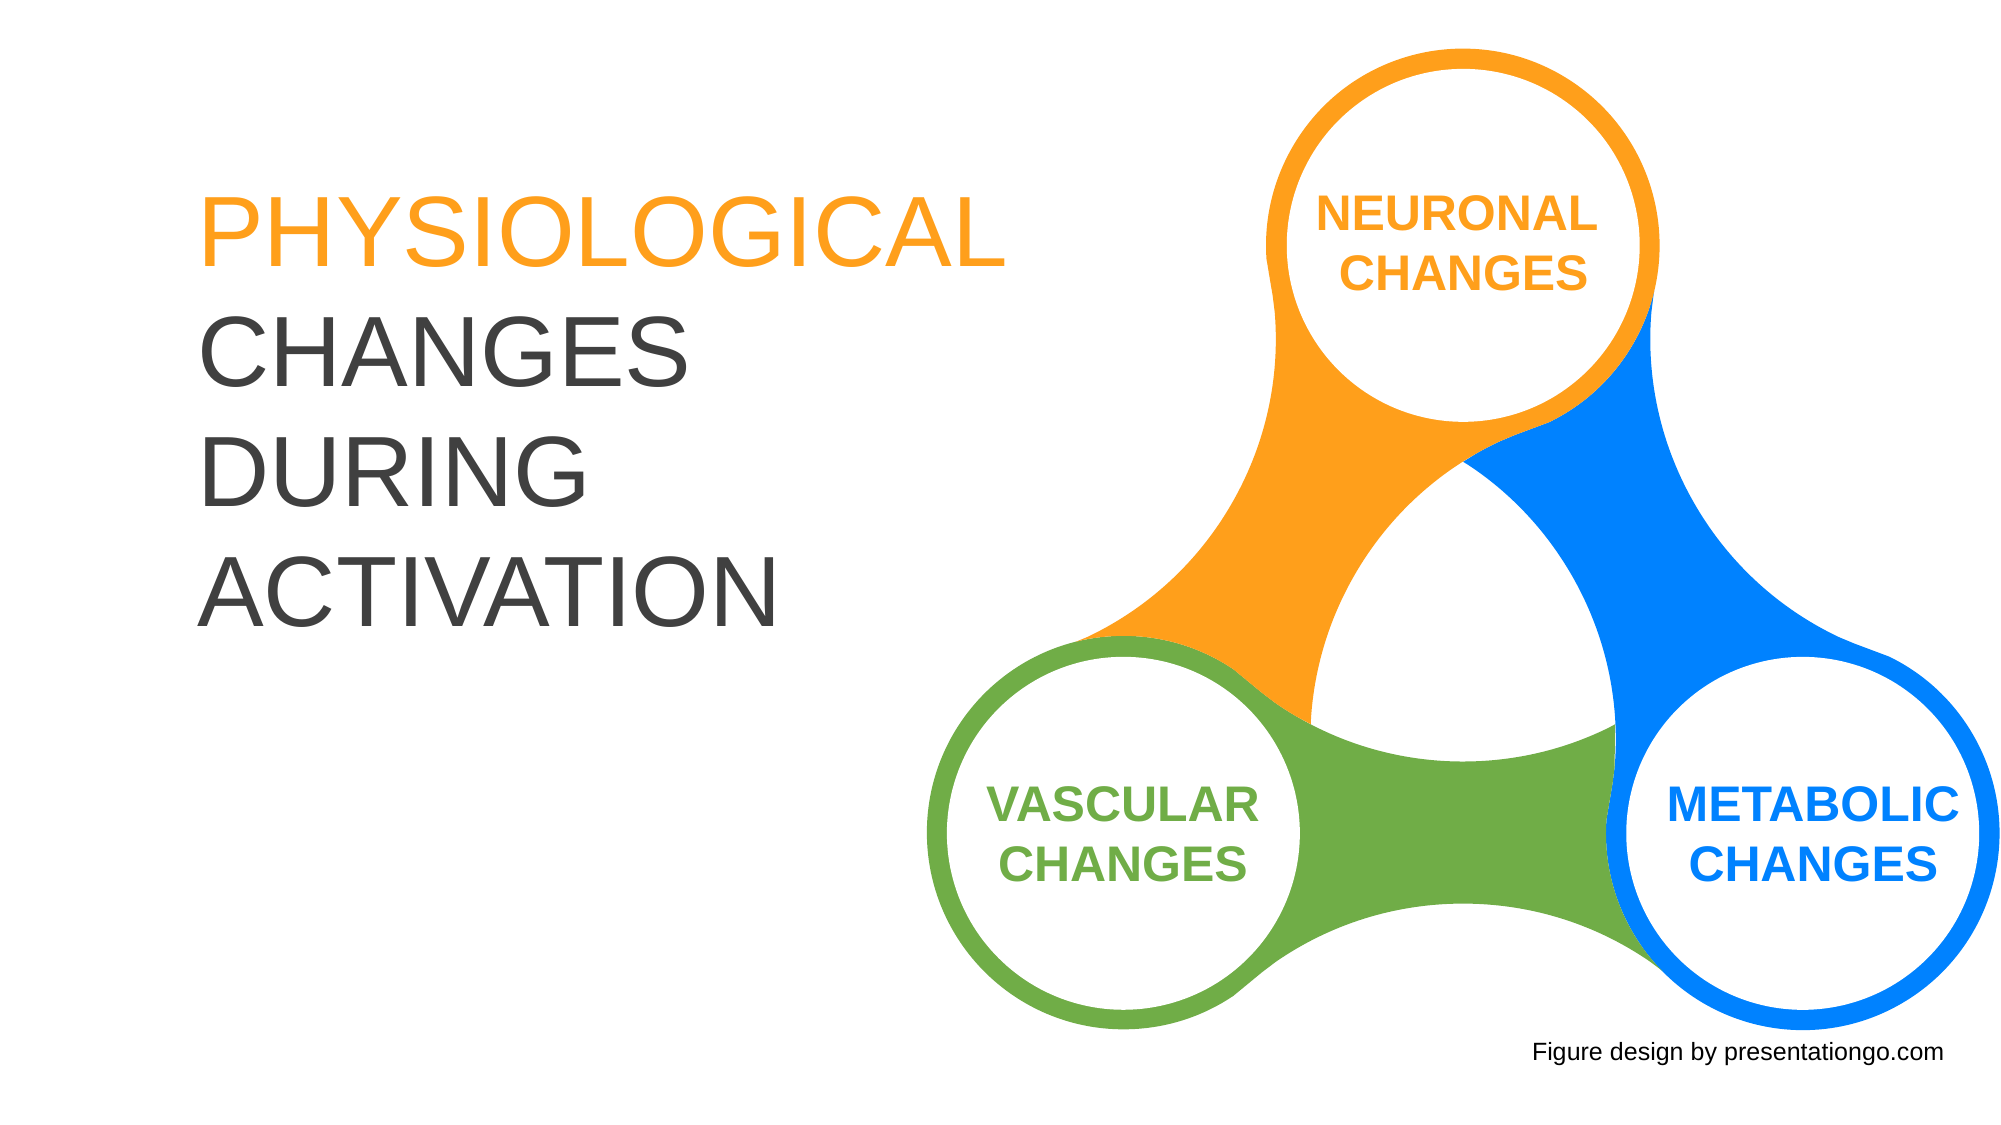

NEURONAL
CHANGES

PHYSIOLOGICAL
CHANGES
DURING
ACTIVATION
VASCULAR
CHANGES
METABOLIC
CHANGES
Figure design by presentationgo.com